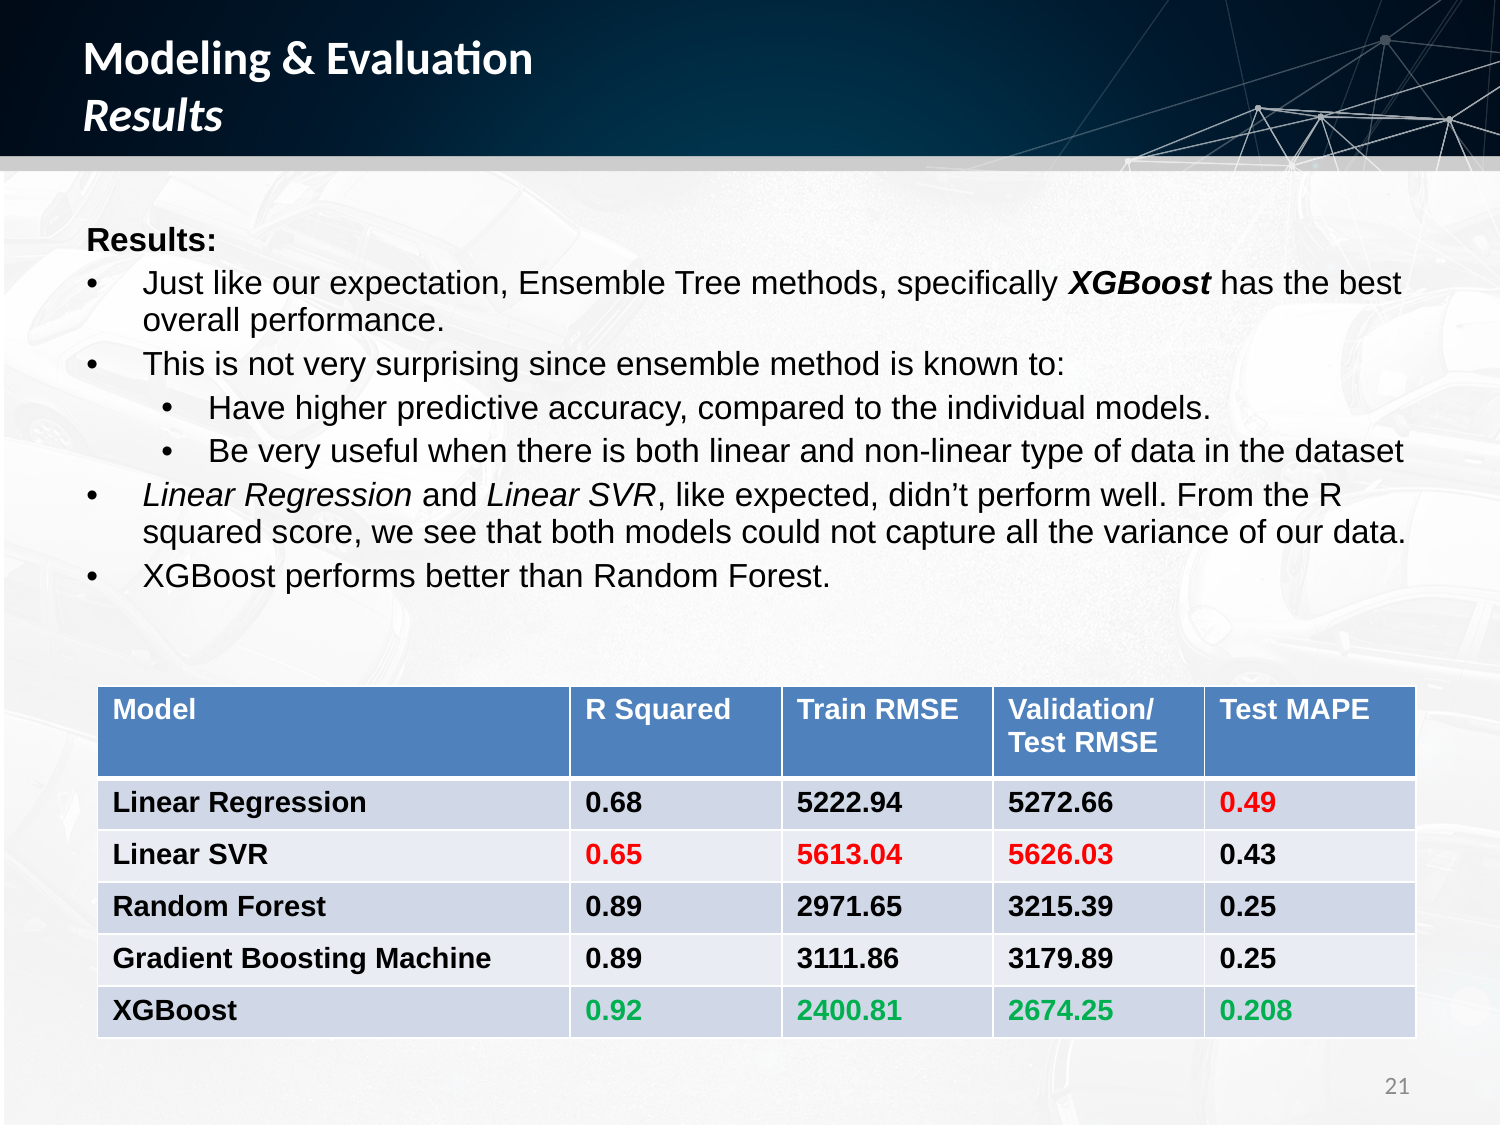

# Modeling & Evaluation Results
Results:
Just like our expectation, Ensemble Tree methods, specifically XGBoost has the best overall performance.
This is not very surprising since ensemble method is known to:
Have higher predictive accuracy, compared to the individual models.
Be very useful when there is both linear and non-linear type of data in the dataset
Linear Regression and Linear SVR, like expected, didn’t perform well. From the R squared score, we see that both models could not capture all the variance of our data.
XGBoost performs better than Random Forest.

| Model | R Squared | Train RMSE | Validation/ Test RMSE | Test MAPE |
| --- | --- | --- | --- | --- |
| Linear Regression | 0.68 | 5222.94 | 5272.66 | 0.49 |
| Linear SVR | 0.65 | 5613.04 | 5626.03 | 0.43 |
| Random Forest | 0.89 | 2971.65 | 3215.39 | 0.25 |
| Gradient Boosting Machine | 0.89 | 3111.86 | 3179.89 | 0.25 |
| XGBoost | 0.92 | 2400.81 | 2674.25 | 0.208 |
21